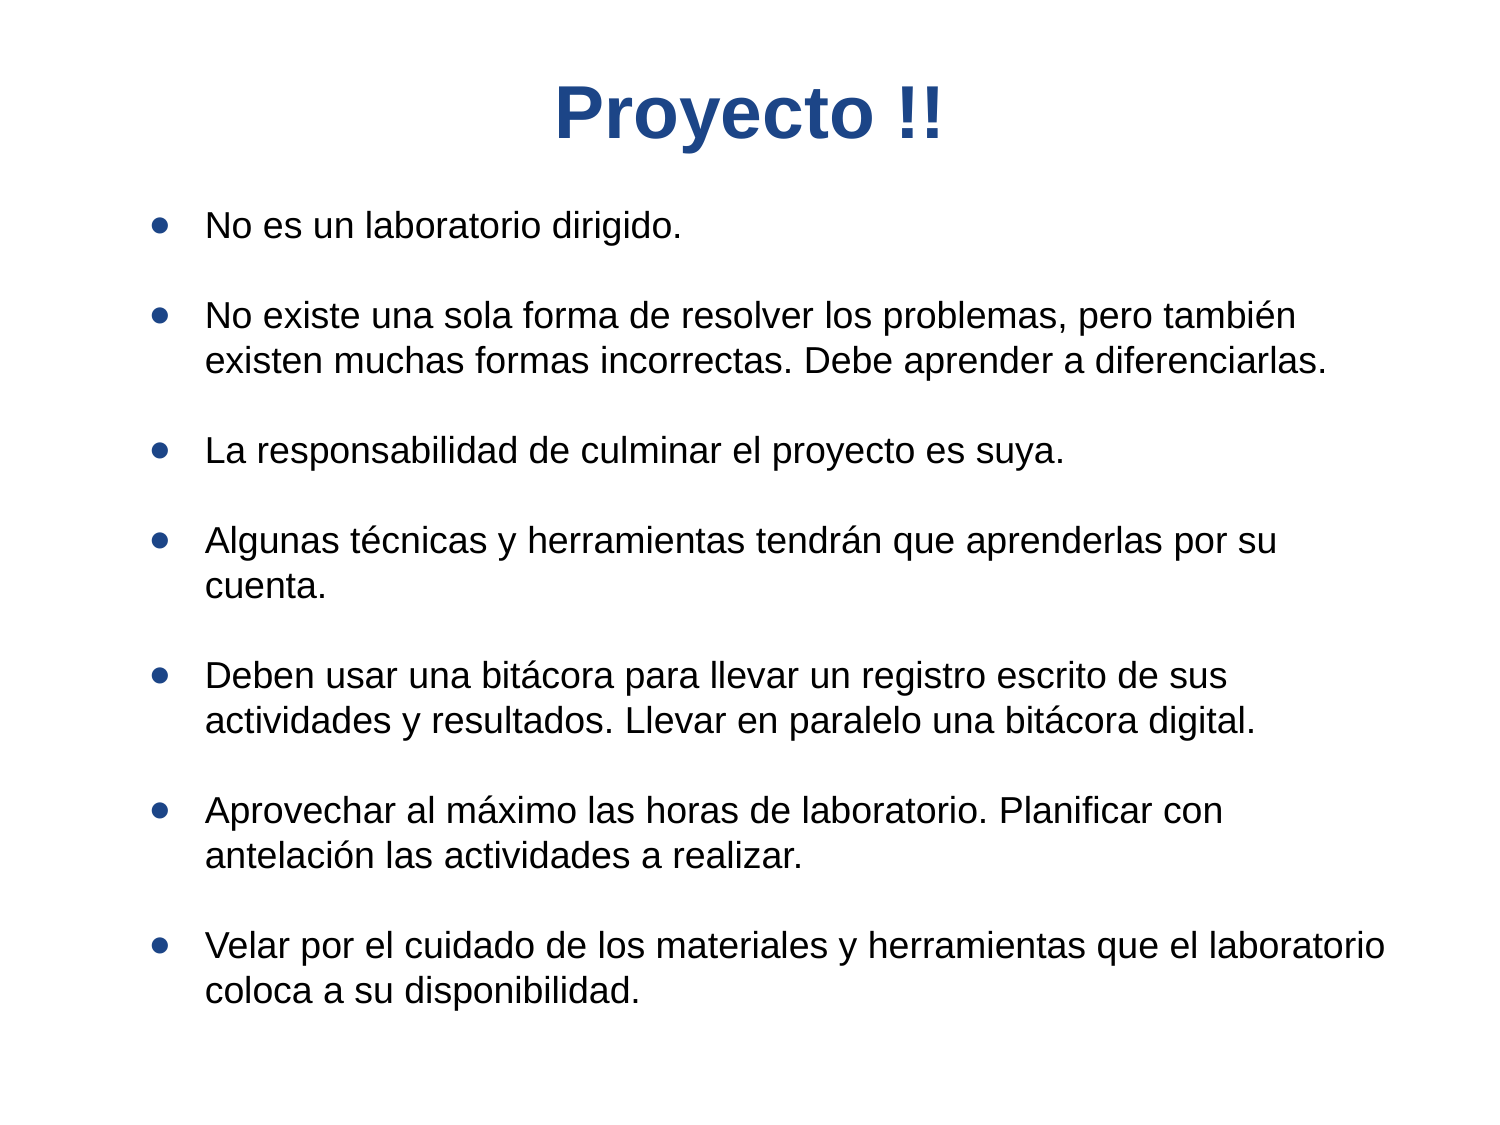

# Proyecto !!
No es un laboratorio dirigido.

No existe una sola forma de resolver los problemas, pero también existen muchas formas incorrectas. Debe aprender a diferenciarlas.

La responsabilidad de culminar el proyecto es suya.

Algunas técnicas y herramientas tendrán que aprenderlas por su cuenta.

Deben usar una bitácora para llevar un registro escrito de sus actividades y resultados. Llevar en paralelo una bitácora digital.

Aprovechar al máximo las horas de laboratorio. Planificar con antelación las actividades a realizar.

Velar por el cuidado de los materiales y herramientas que el laboratorio coloca a su disponibilidad.